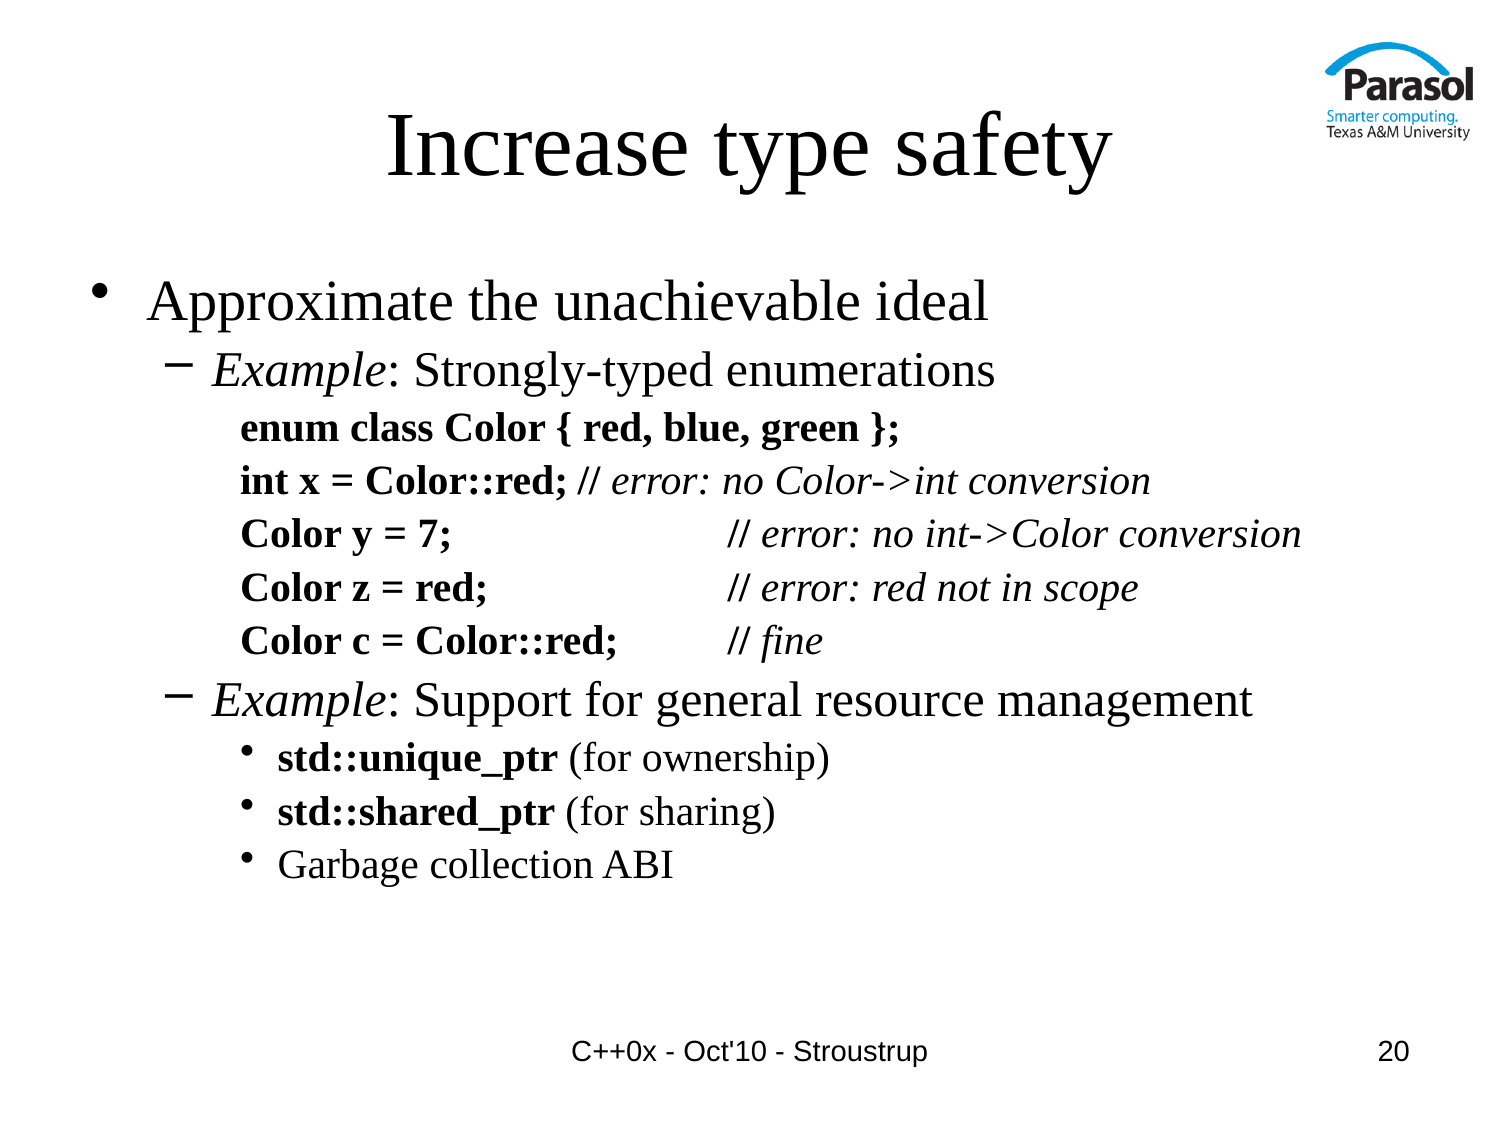

# Increase type safety
Approximate the unachievable ideal
Example: Strongly-typed enumerations
enum class Color { red, blue, green };
int x = Color::red;	// error: no Color->int conversion
Color y = 7;		// error: no int->Color conversion
Color z = red;		// error: red not in scope
Color c = Color::red;	// fine
Example: Support for general resource management
std::unique_ptr (for ownership)
std::shared_ptr (for sharing)
Garbage collection ABI
C++0x - Oct'10 - Stroustrup
20